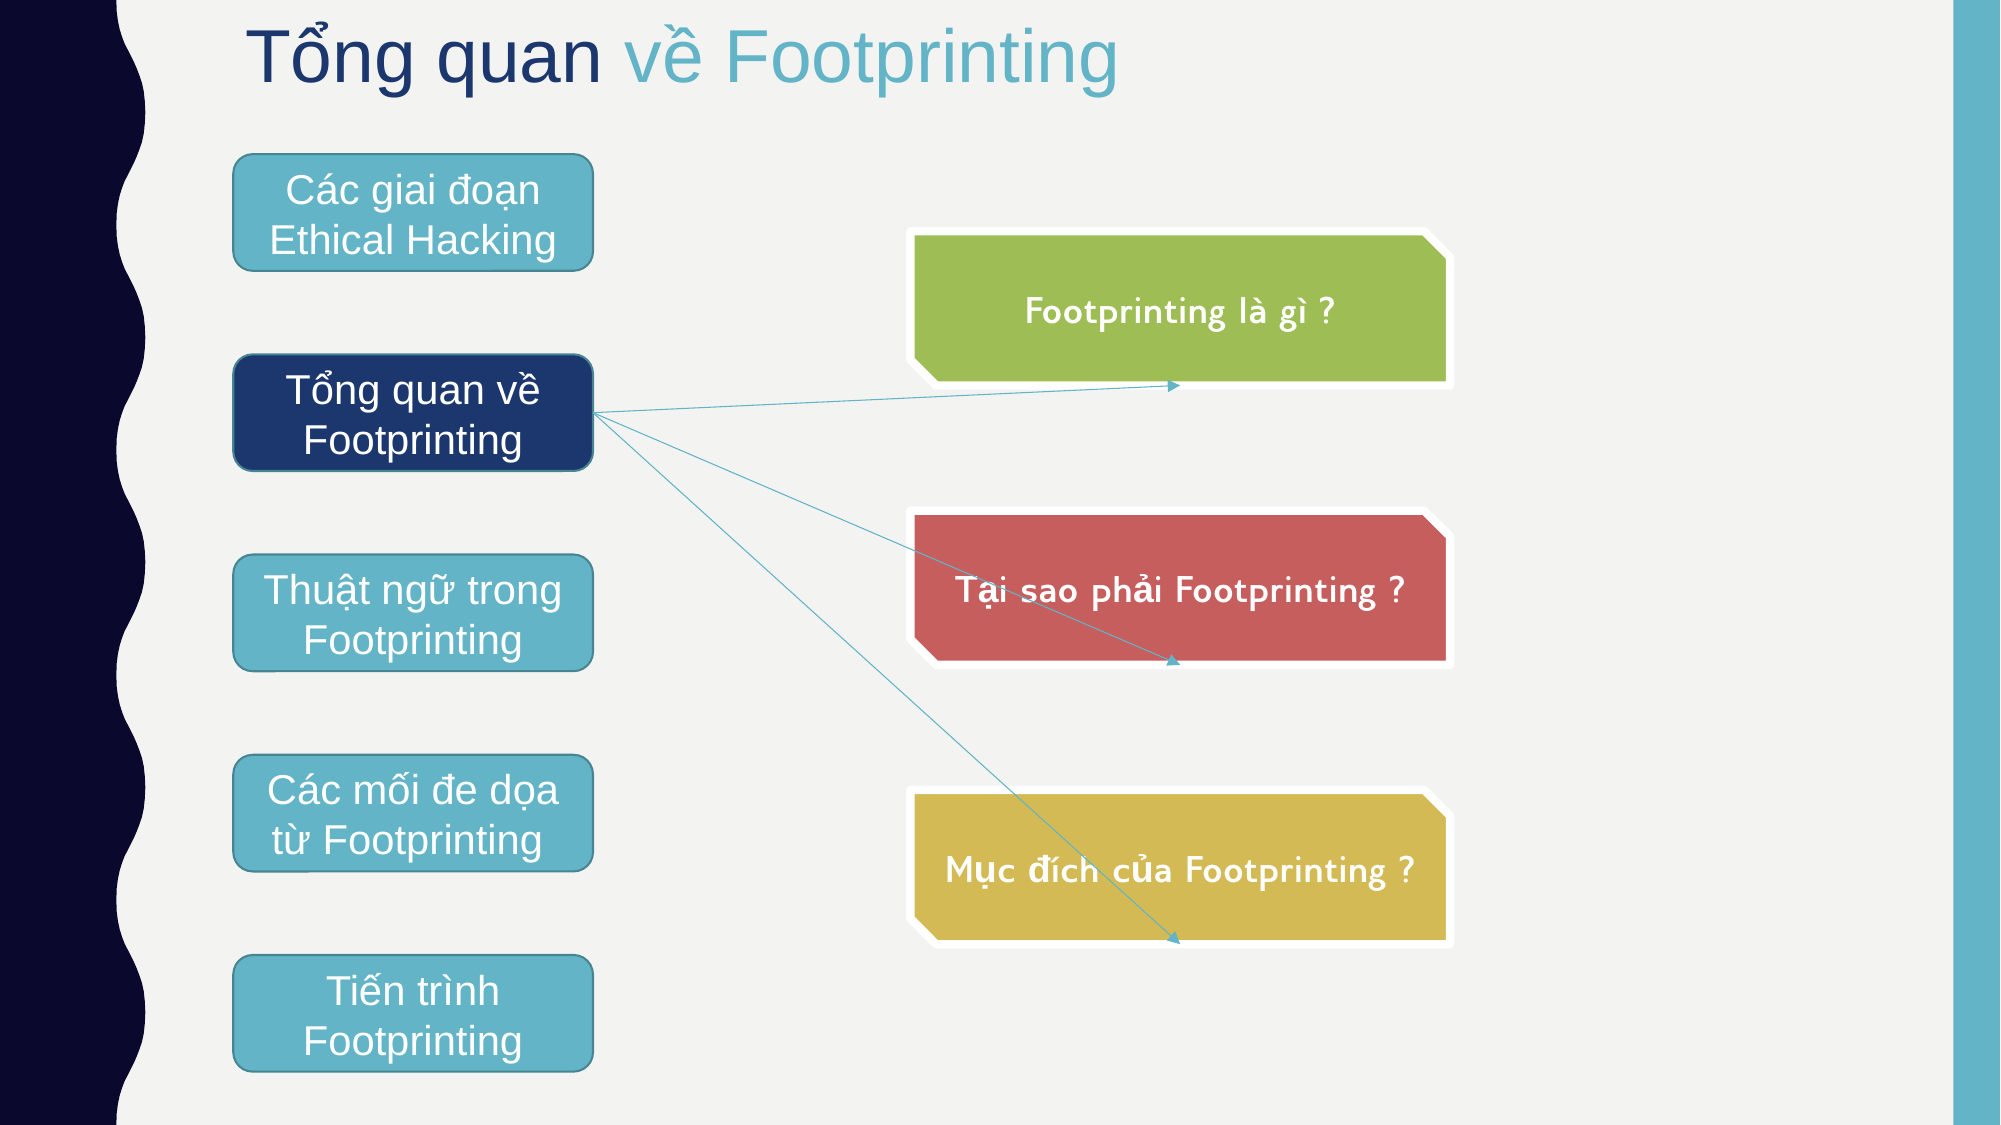

Tổng quan về Footprinting
Các giai đoạn Ethical Hacking
Footprinting là gì ?
Tổng quan về Footprinting
Tại sao phải Footprinting ?
Thuật ngữ trong Footprinting
Các mối đe dọa từ Footprinting
Mục đích của Footprinting ?
Tiến trình Footprinting